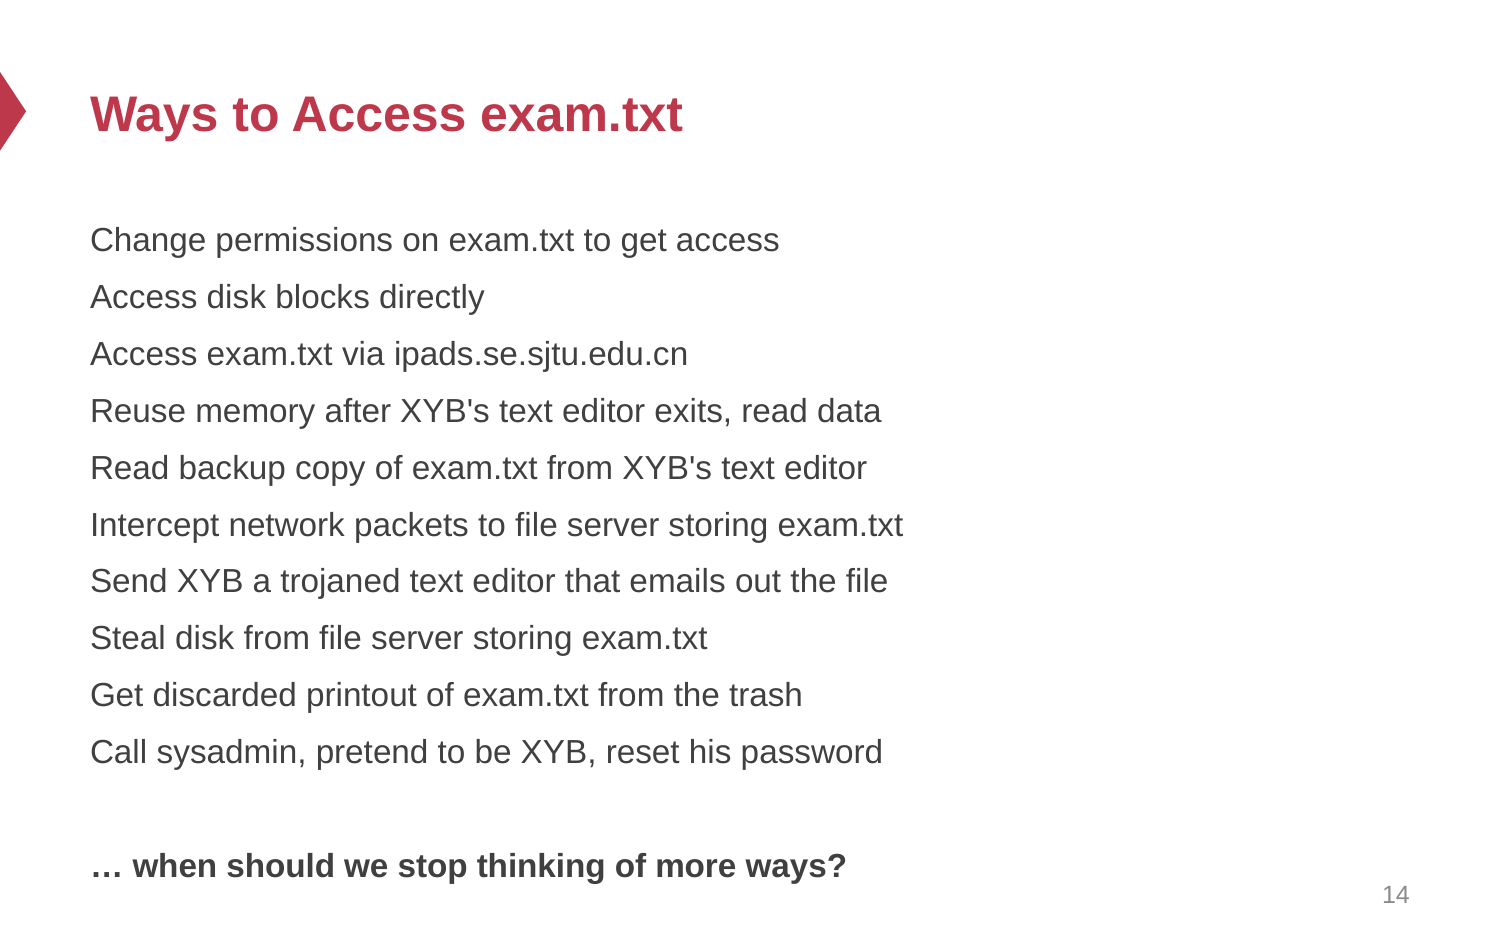

# Ways to Access exam.txt
Change permissions on exam.txt to get access
Access disk blocks directly
Access exam.txt via ipads.se.sjtu.edu.cn
Reuse memory after XYB's text editor exits, read data
Read backup copy of exam.txt from XYB's text editor
Intercept network packets to file server storing exam.txt
Send XYB a trojaned text editor that emails out the file
Steal disk from file server storing exam.txt
Get discarded printout of exam.txt from the trash
Call sysadmin, pretend to be XYB, reset his password

… when should we stop thinking of more ways?
14